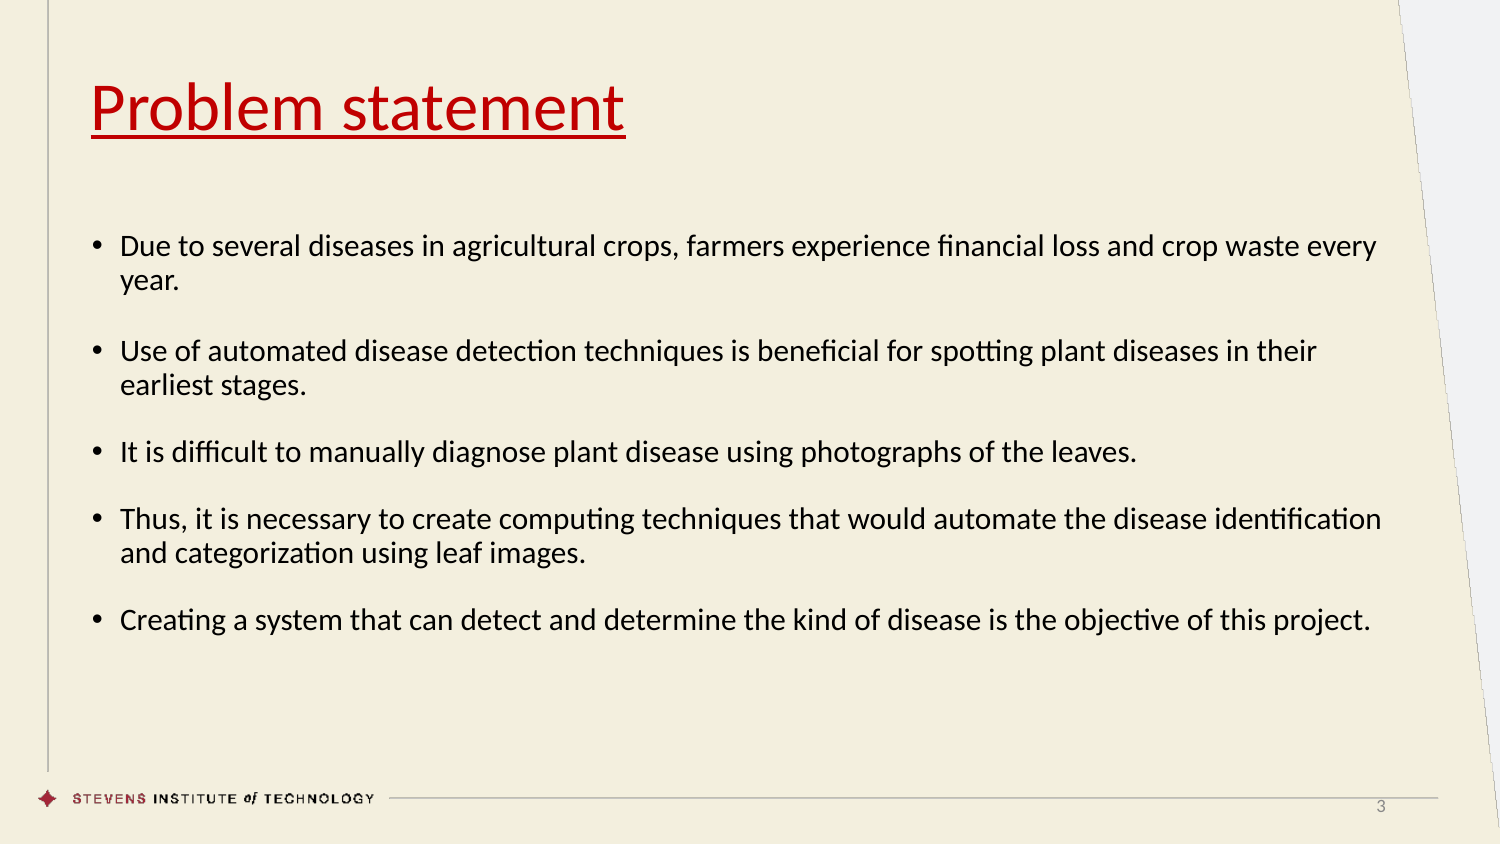

# Problem statement
Due to several diseases in agricultural crops, farmers experience financial loss and crop waste every year.
Use of automated disease detection techniques is beneficial for spotting plant diseases in their earliest stages.
It is difficult to manually diagnose plant disease using photographs of the leaves.
Thus, it is necessary to create computing techniques that would automate the disease identification and categorization using leaf images.
Creating a system that can detect and determine the kind of disease is the objective of this project.

3